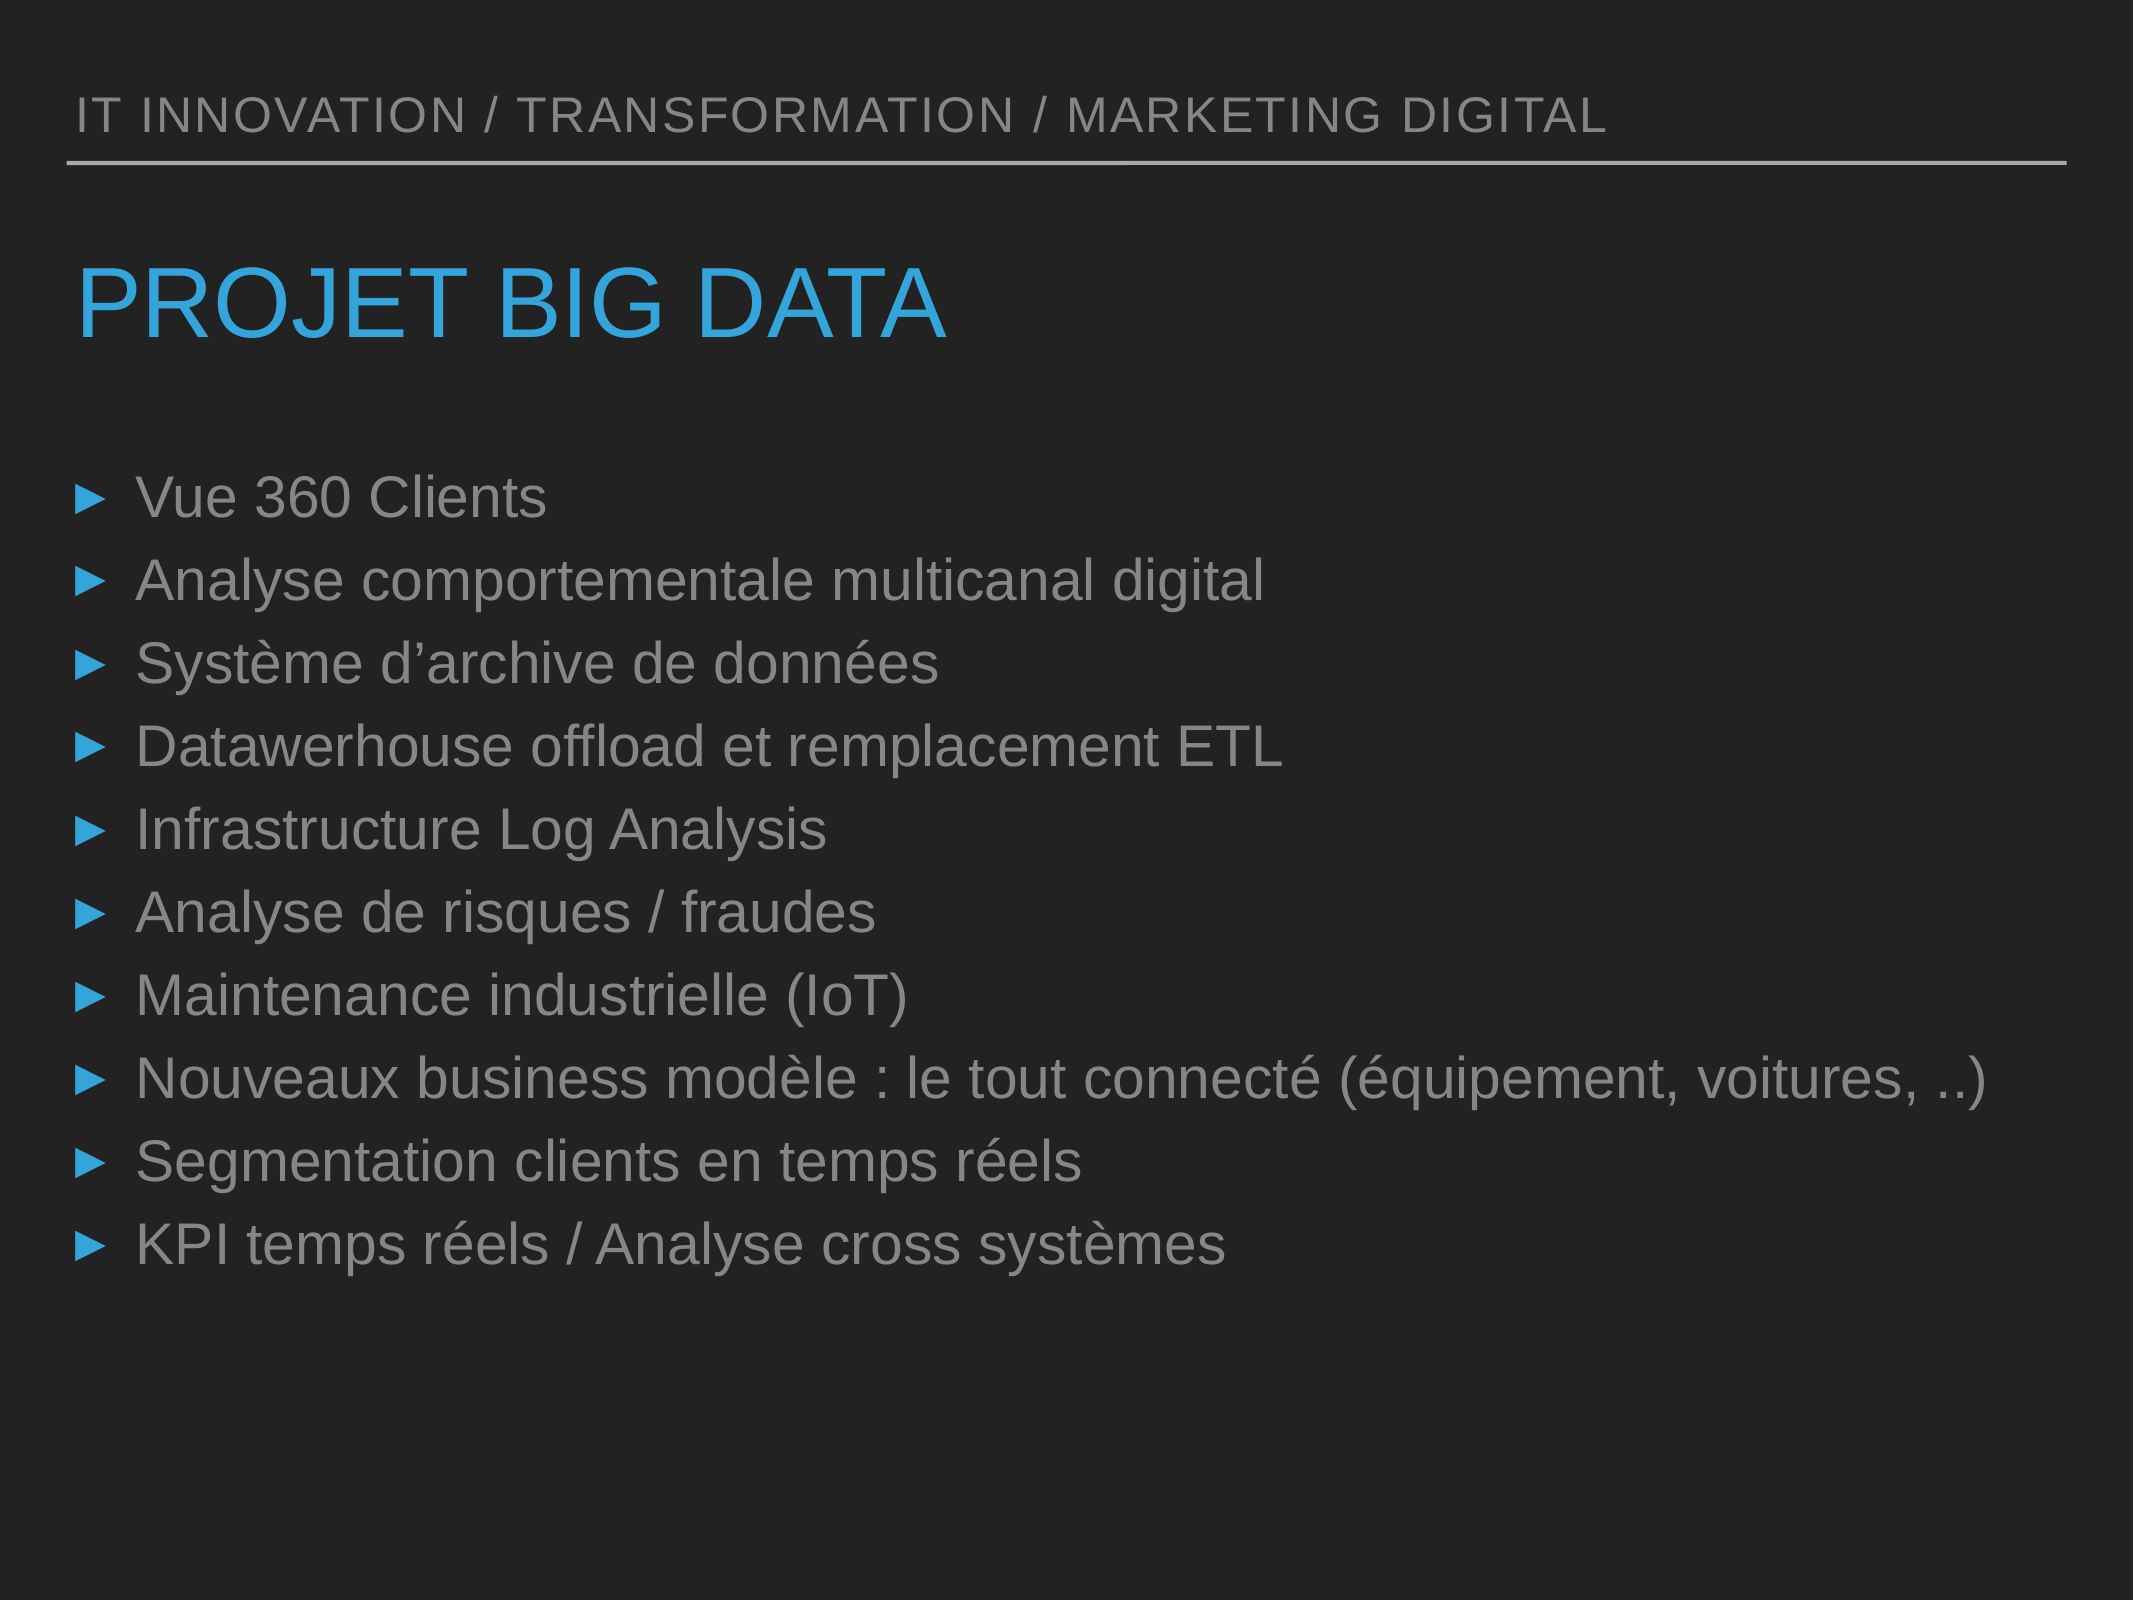

IT Innovation / Transformation / Marketing digital
# Projet Big Data
Vue 360 Clients
Analyse comportementale multicanal digital
Système d’archive de données
Datawerhouse offload et remplacement ETL
Infrastructure Log Analysis
Analyse de risques / fraudes
Maintenance industrielle (IoT)
Nouveaux business modèle : le tout connecté (équipement, voitures, ..)
Segmentation clients en temps réels
KPI temps réels / Analyse cross systèmes